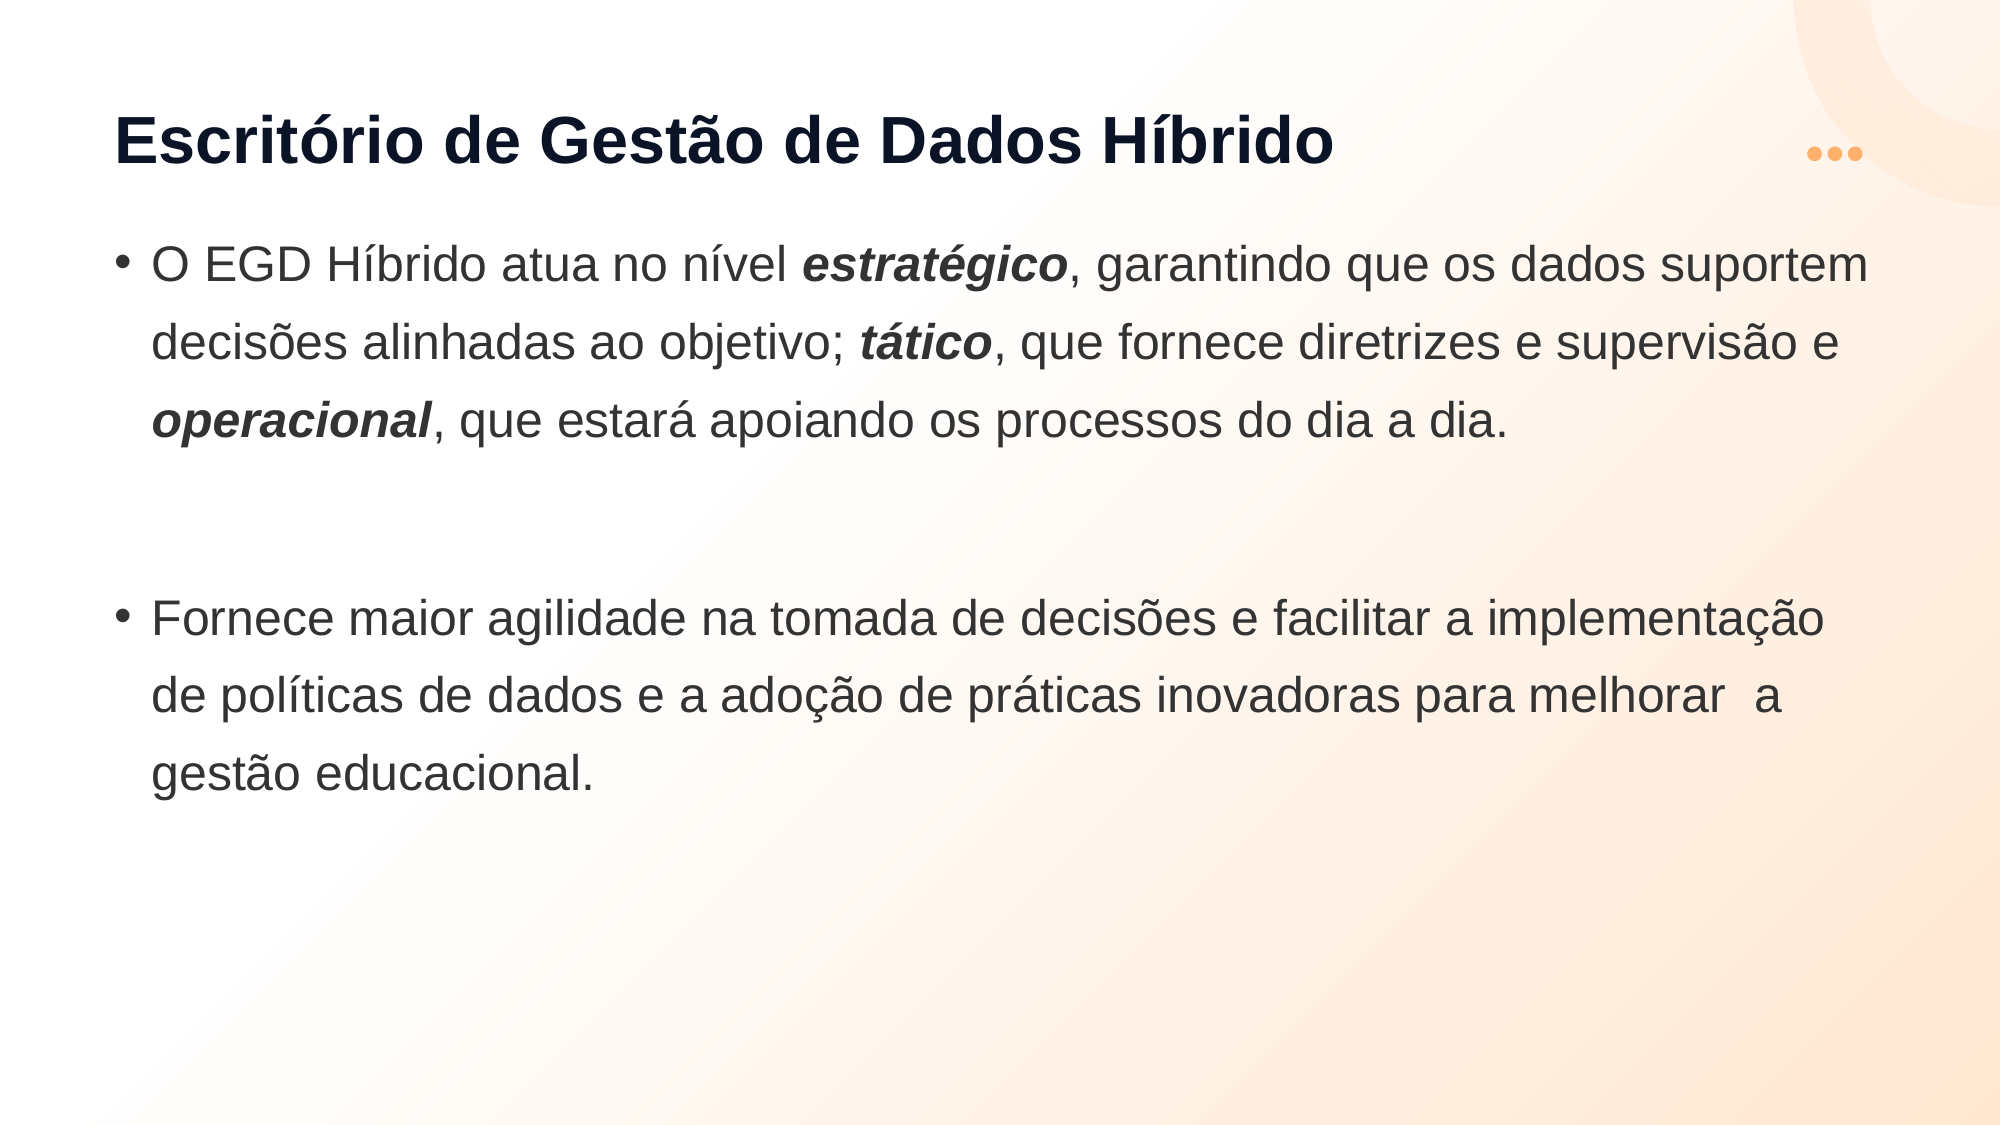

# Escritório de Gestão de Dados Híbrido
O EGD Híbrido atua no nível estratégico, garantindo que os dados suportem decisões alinhadas ao objetivo; tático, que fornece diretrizes e supervisão e operacional, que estará apoiando os processos do dia a dia.

Fornece maior agilidade na tomada de decisões e facilitar a implementação de políticas de dados e a adoção de práticas inovadoras para melhorar  a gestão educacional.